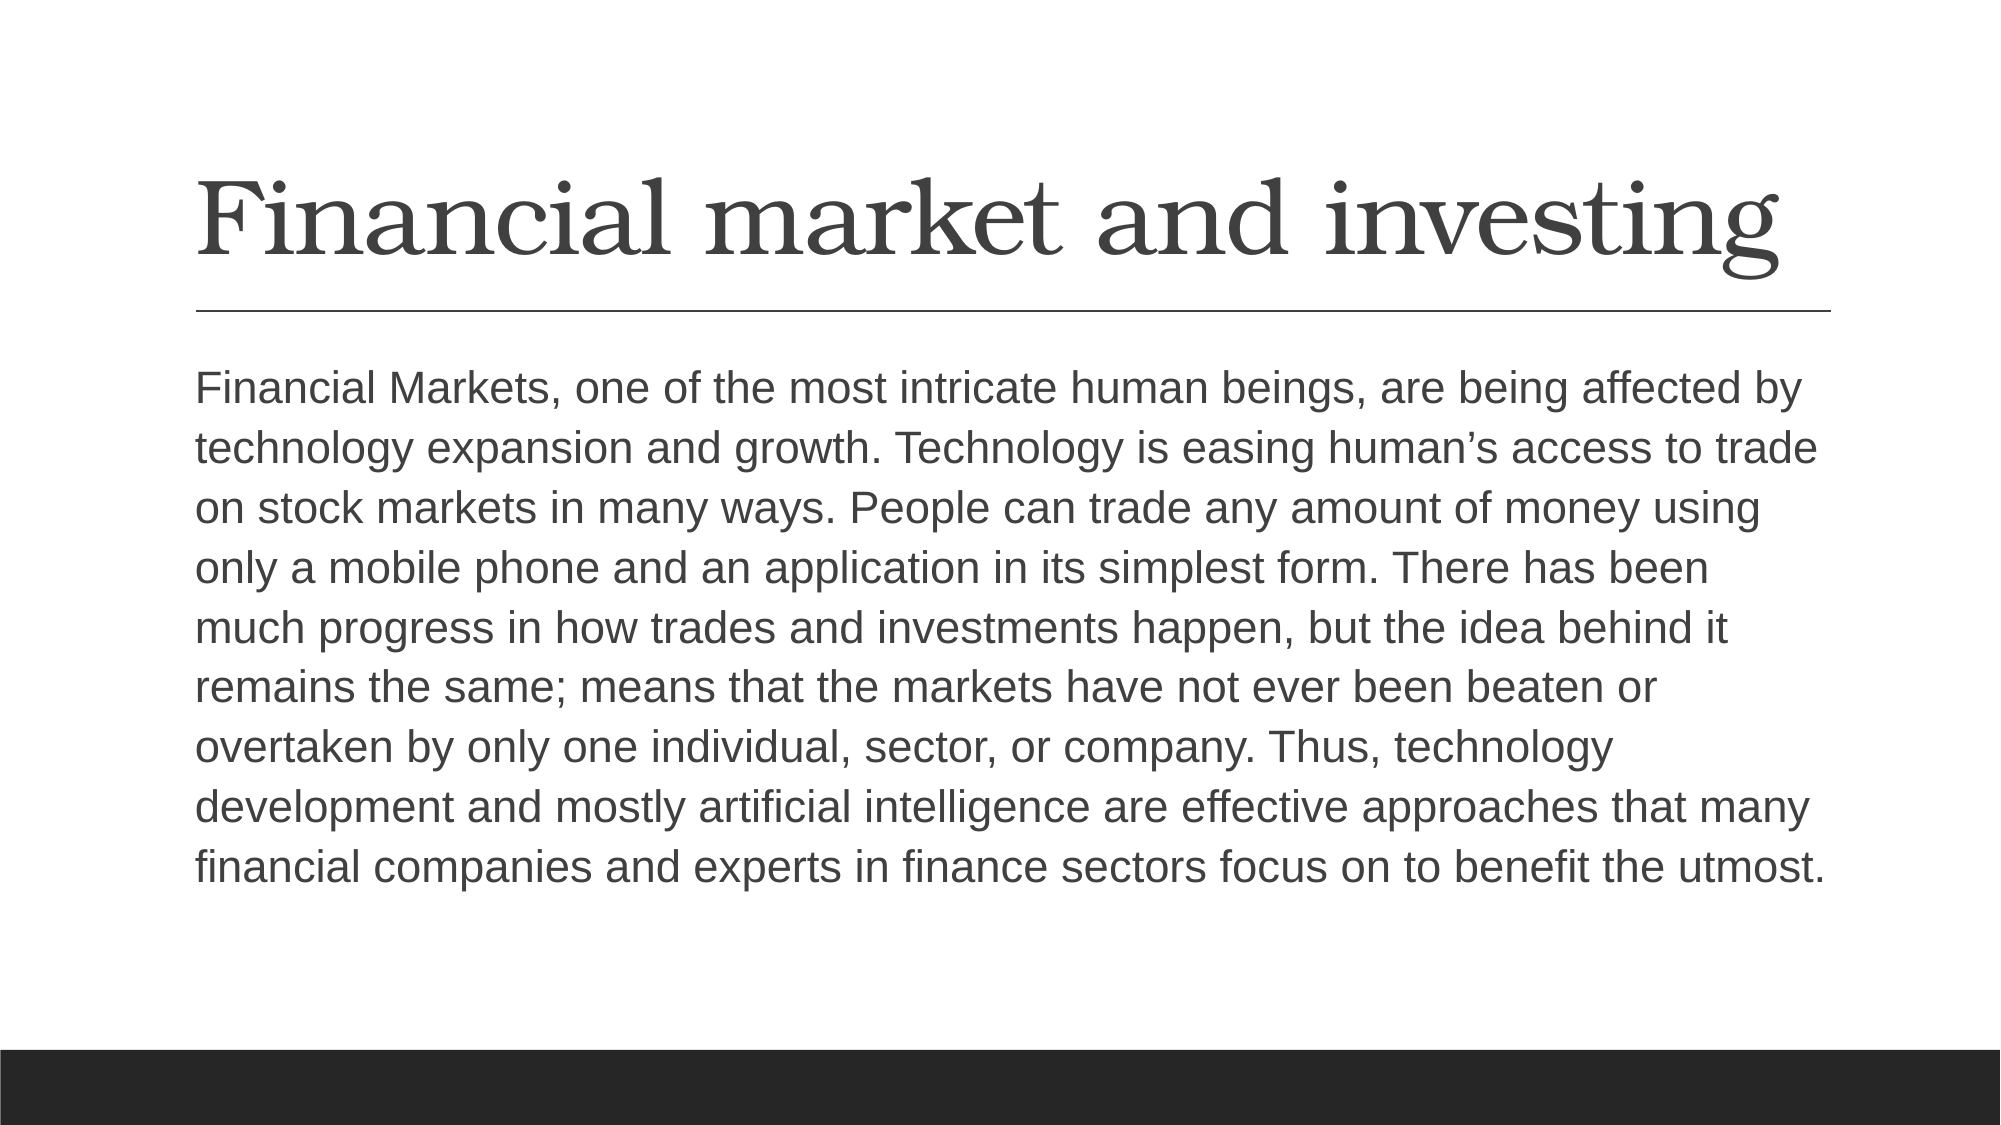

# Financial market and investing
Financial Markets, one of the most intricate human beings, are being affected by technology expansion and growth. Technology is easing human’s access to trade on stock markets in many ways. People can trade any amount of money using only a mobile phone and an application in its simplest form. There has been much progress in how trades and investments happen, but the idea behind it remains the same; means that the markets have not ever been beaten or overtaken by only one individual, sector, or company. Thus, technology development and mostly artificial intelligence are effective approaches that many financial companies and experts in finance sectors focus on to benefit the utmost.